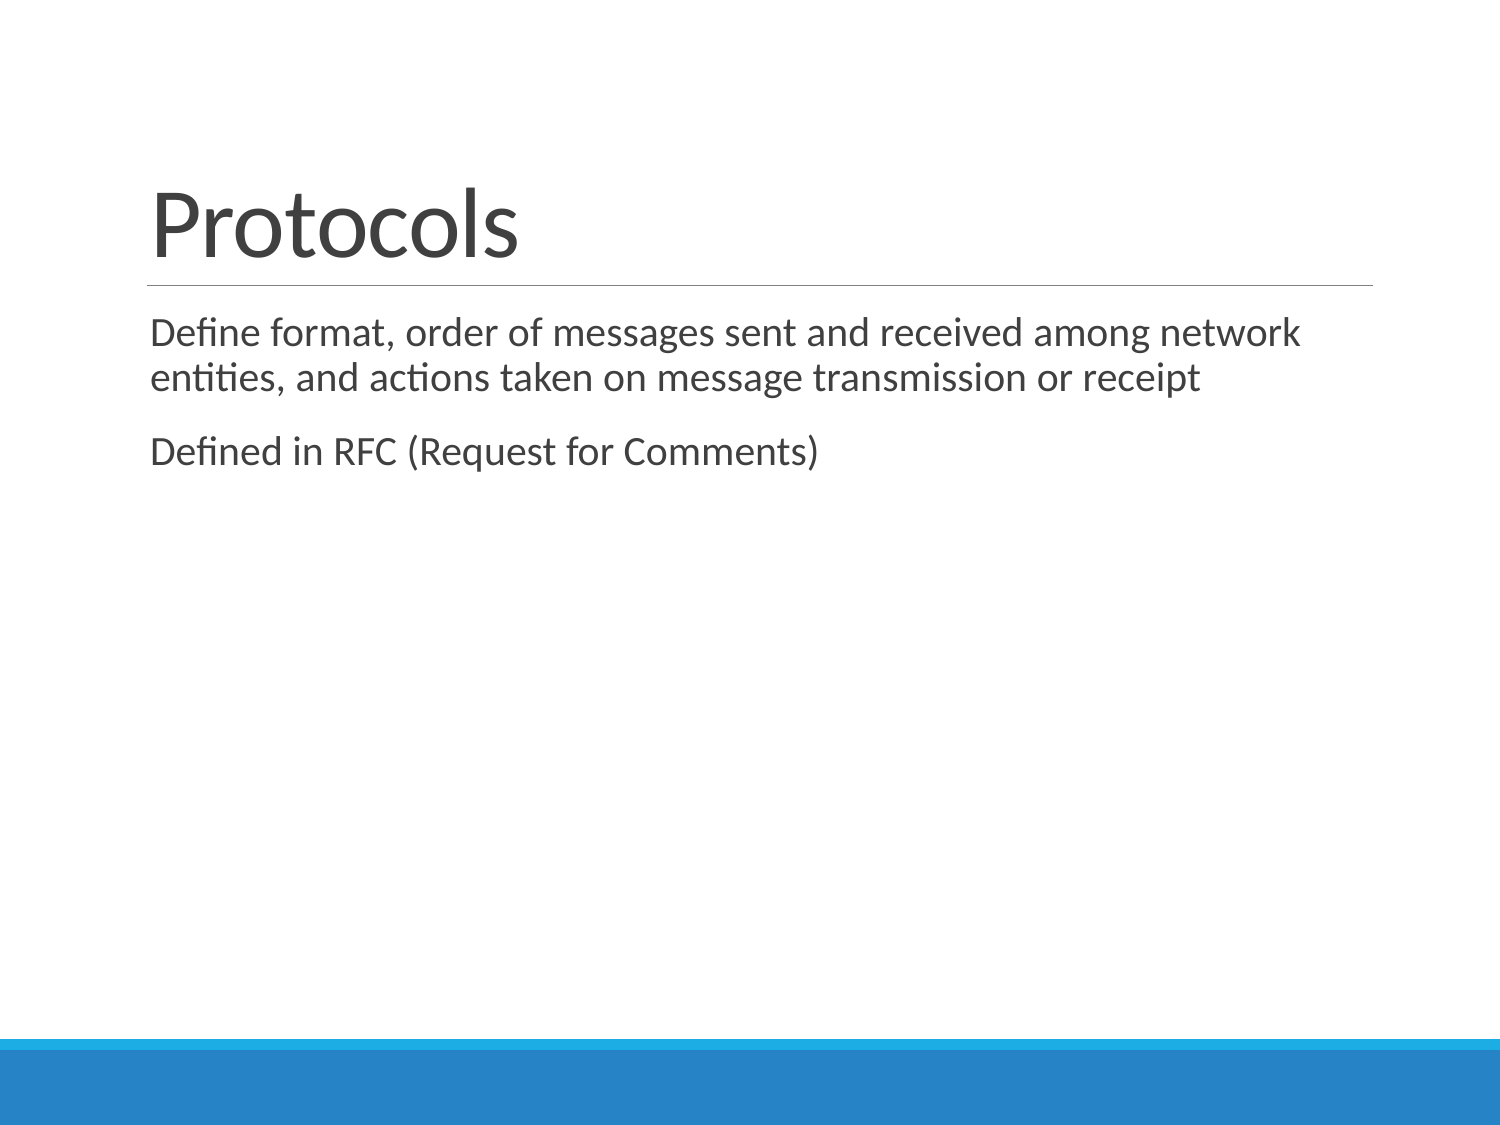

# Protocols
Define format, order of messages sent and received among network entities, and actions taken on message transmission or receipt
Defined in RFC (Request for Comments)